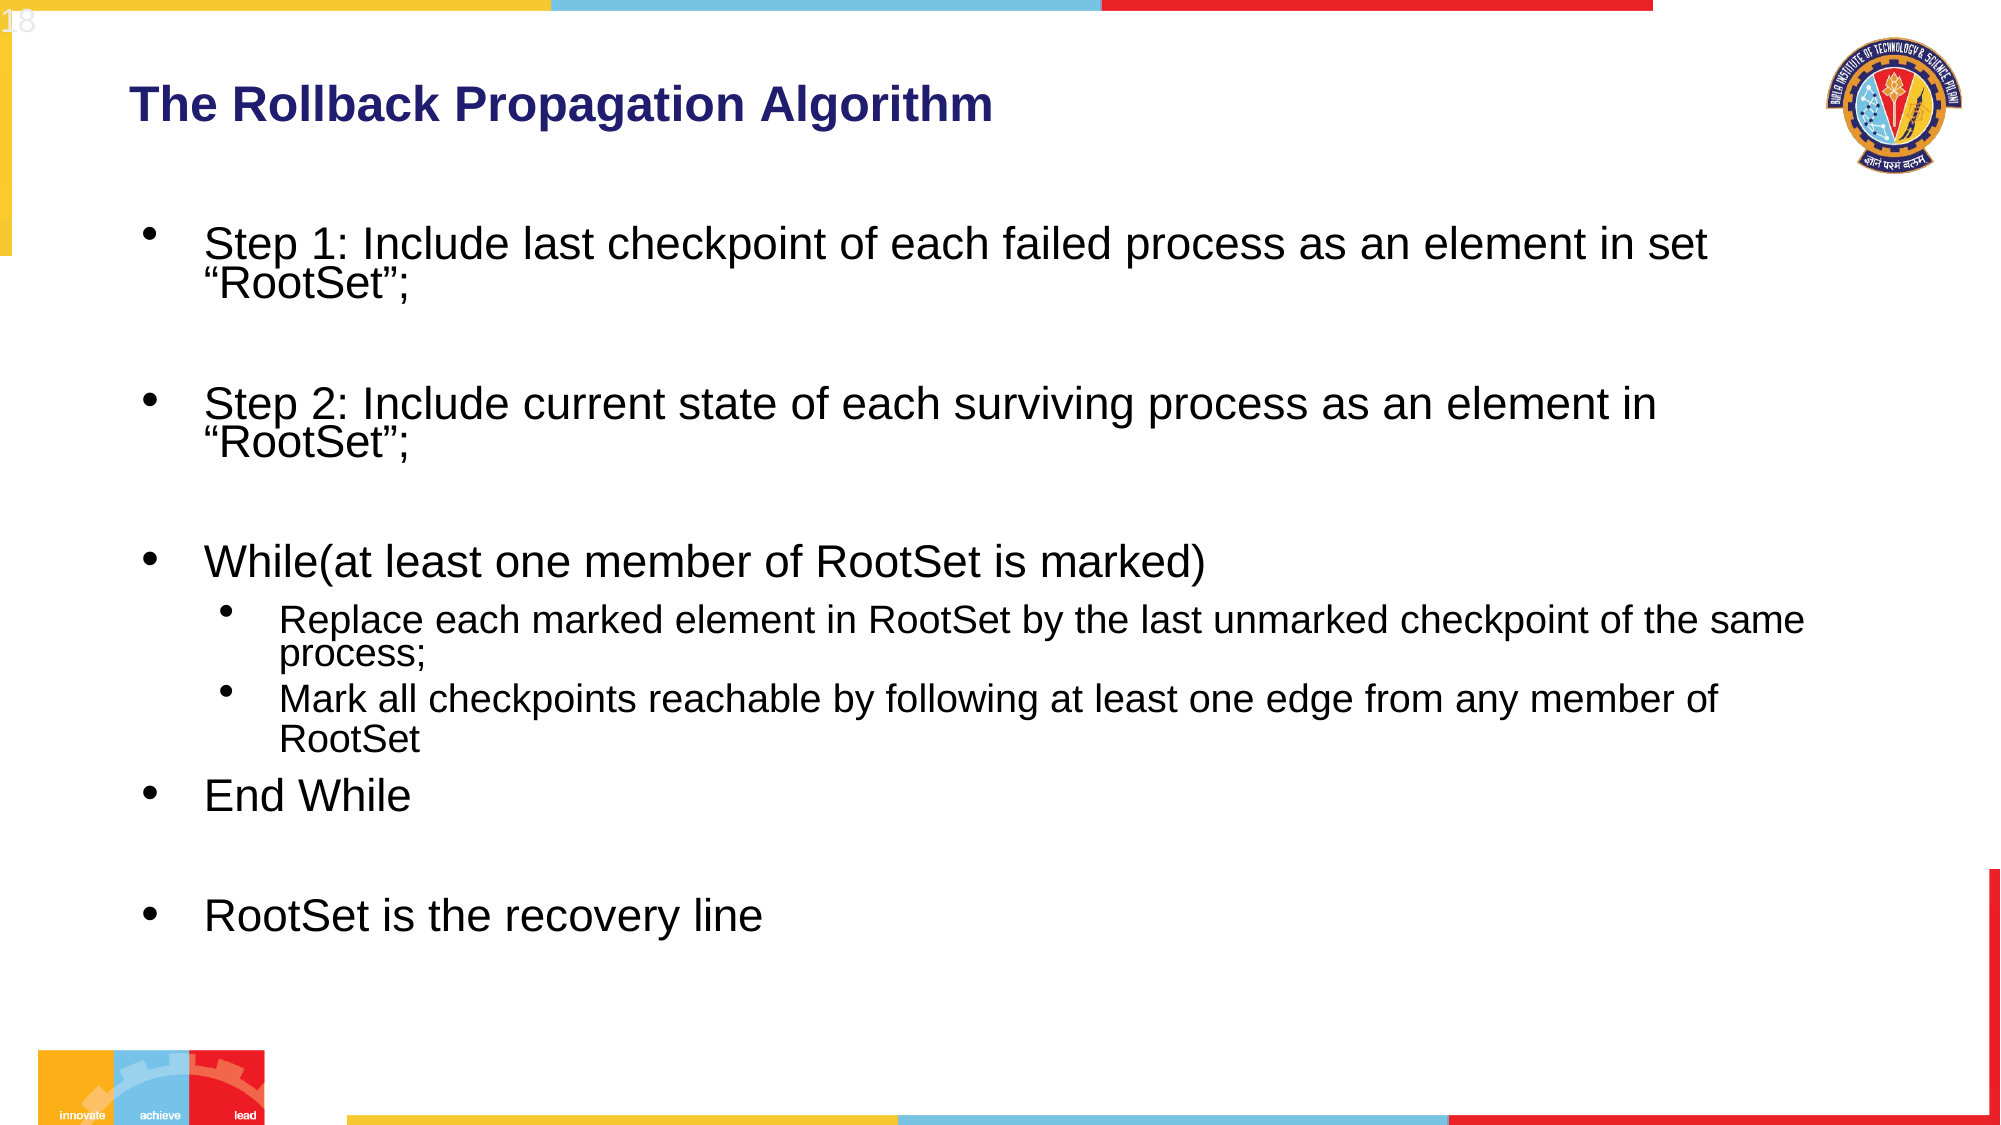

18
# The Rollback Propagation Algorithm
Step 1: Include last checkpoint of each failed process as an element in set “RootSet”;

Step 2: Include current state of each surviving process as an element in “RootSet”;

While(at least one member of RootSet is marked)
Replace each marked element in RootSet by the last unmarked checkpoint of the same process;
Mark all checkpoints reachable by following at least one edge from any member of
RootSet
End While

RootSet is the recovery line